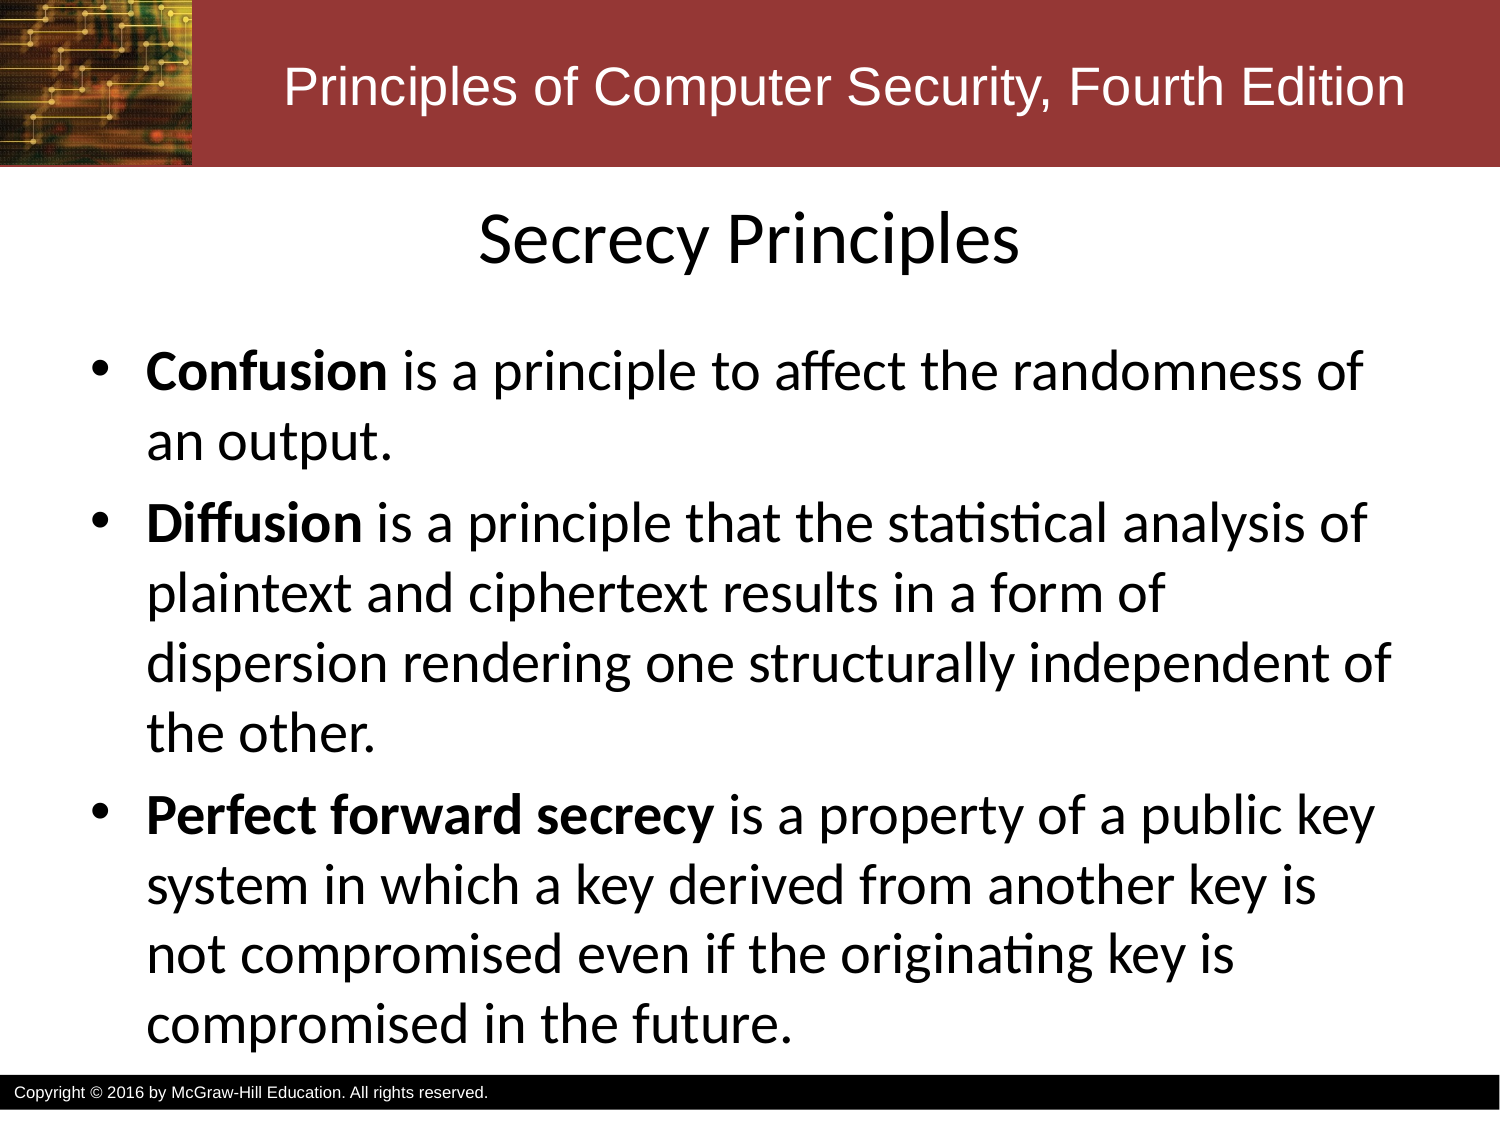

# Secrecy Principles
Confusion is a principle to affect the randomness of an output.
Diffusion is a principle that the statistical analysis of plaintext and ciphertext results in a form of dispersion rendering one structurally independent of the other.
Perfect forward secrecy is a property of a public key system in which a key derived from another key is not compromised even if the originating key is compromised in the future.